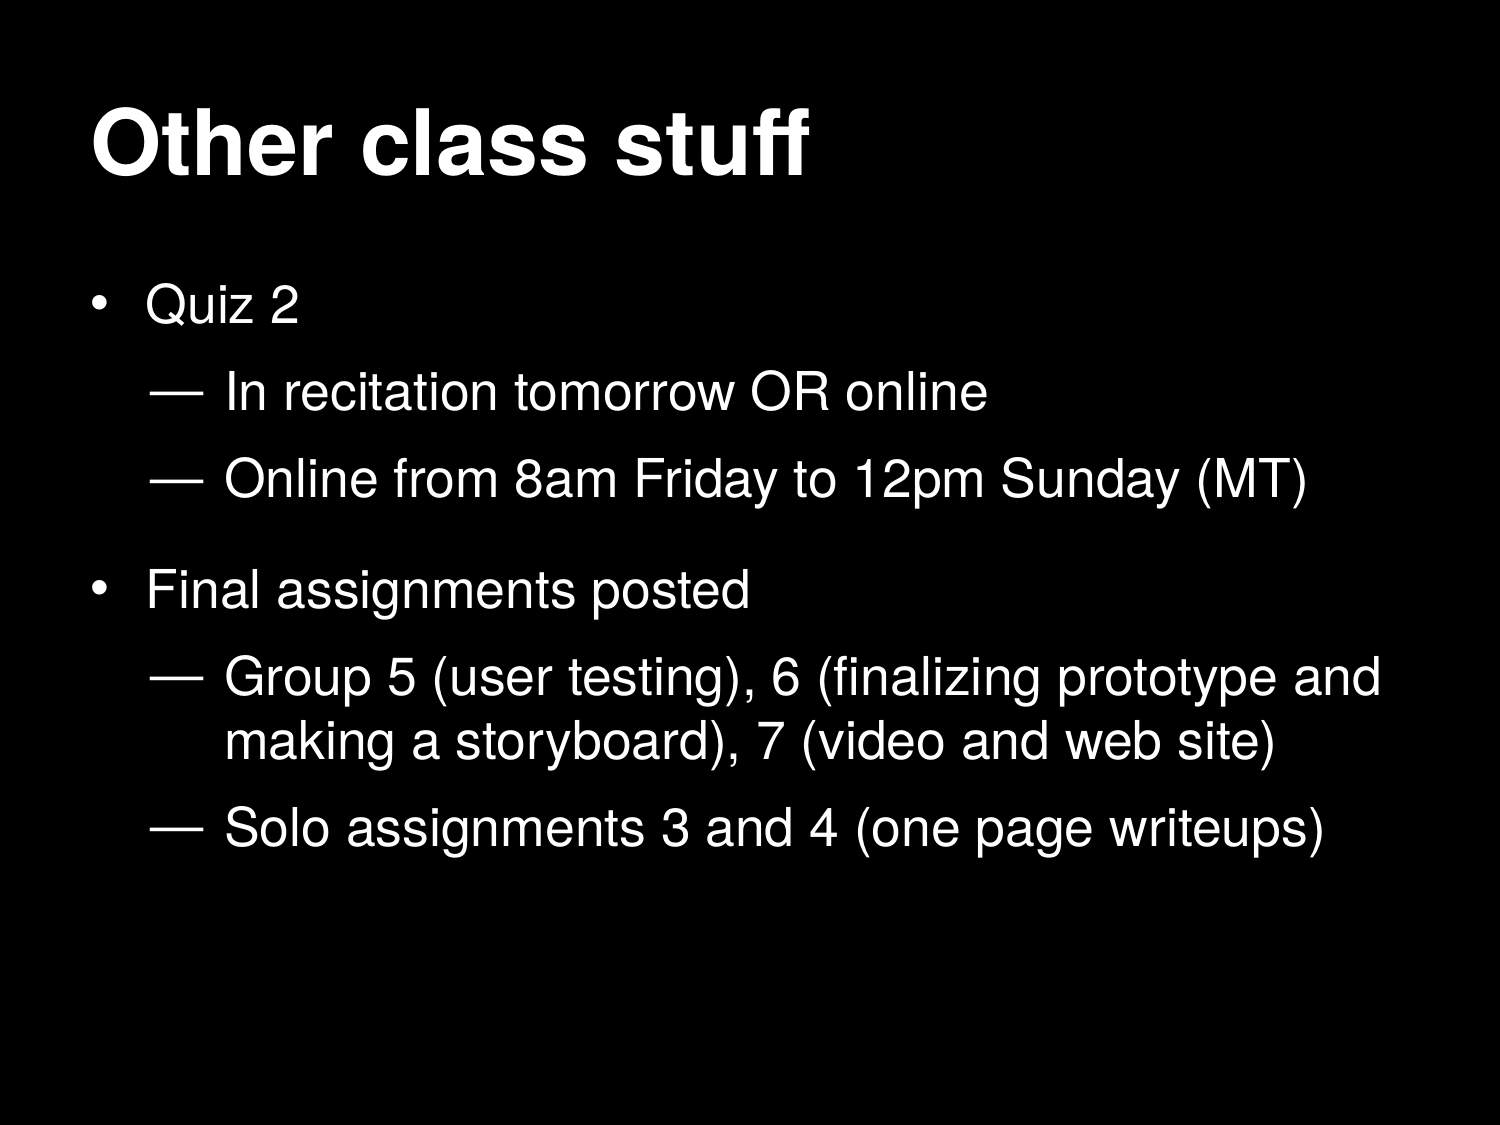

# Other class stuff
Quiz 2
In recitation tomorrow OR online
Online from 8am Friday to 12pm Sunday (MT)
Final assignments posted
Group 5 (user testing), 6 (finalizing prototype and making a storyboard), 7 (video and web site)
Solo assignments 3 and 4 (one page writeups)